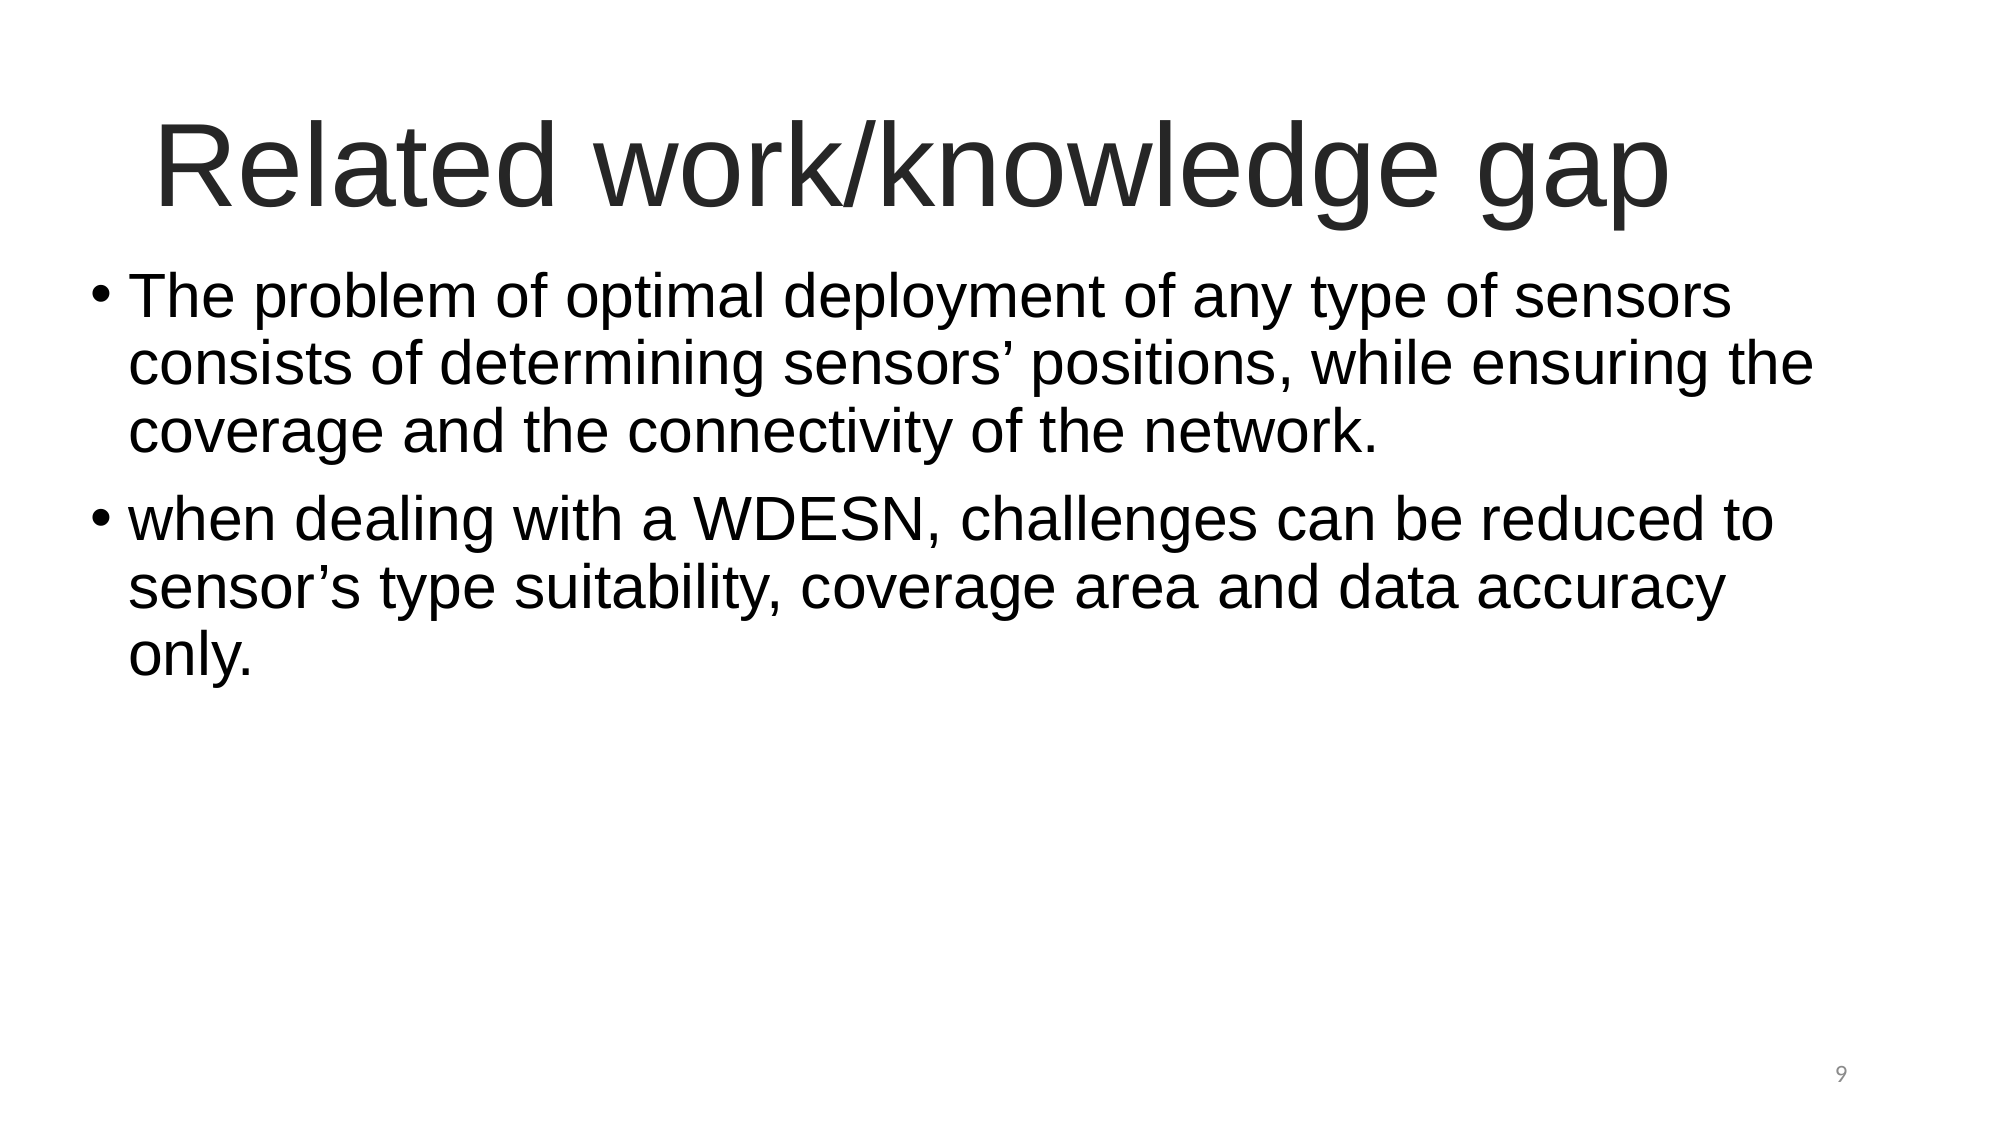

# Related work/knowledge gap
The problem of optimal deployment of any type of sensors consists of determining sensors’ positions, while ensuring the coverage and the connectivity of the network.
when dealing with a WDESN, challenges can be reduced to sensor’s type suitability, coverage area and data accuracy only.

9